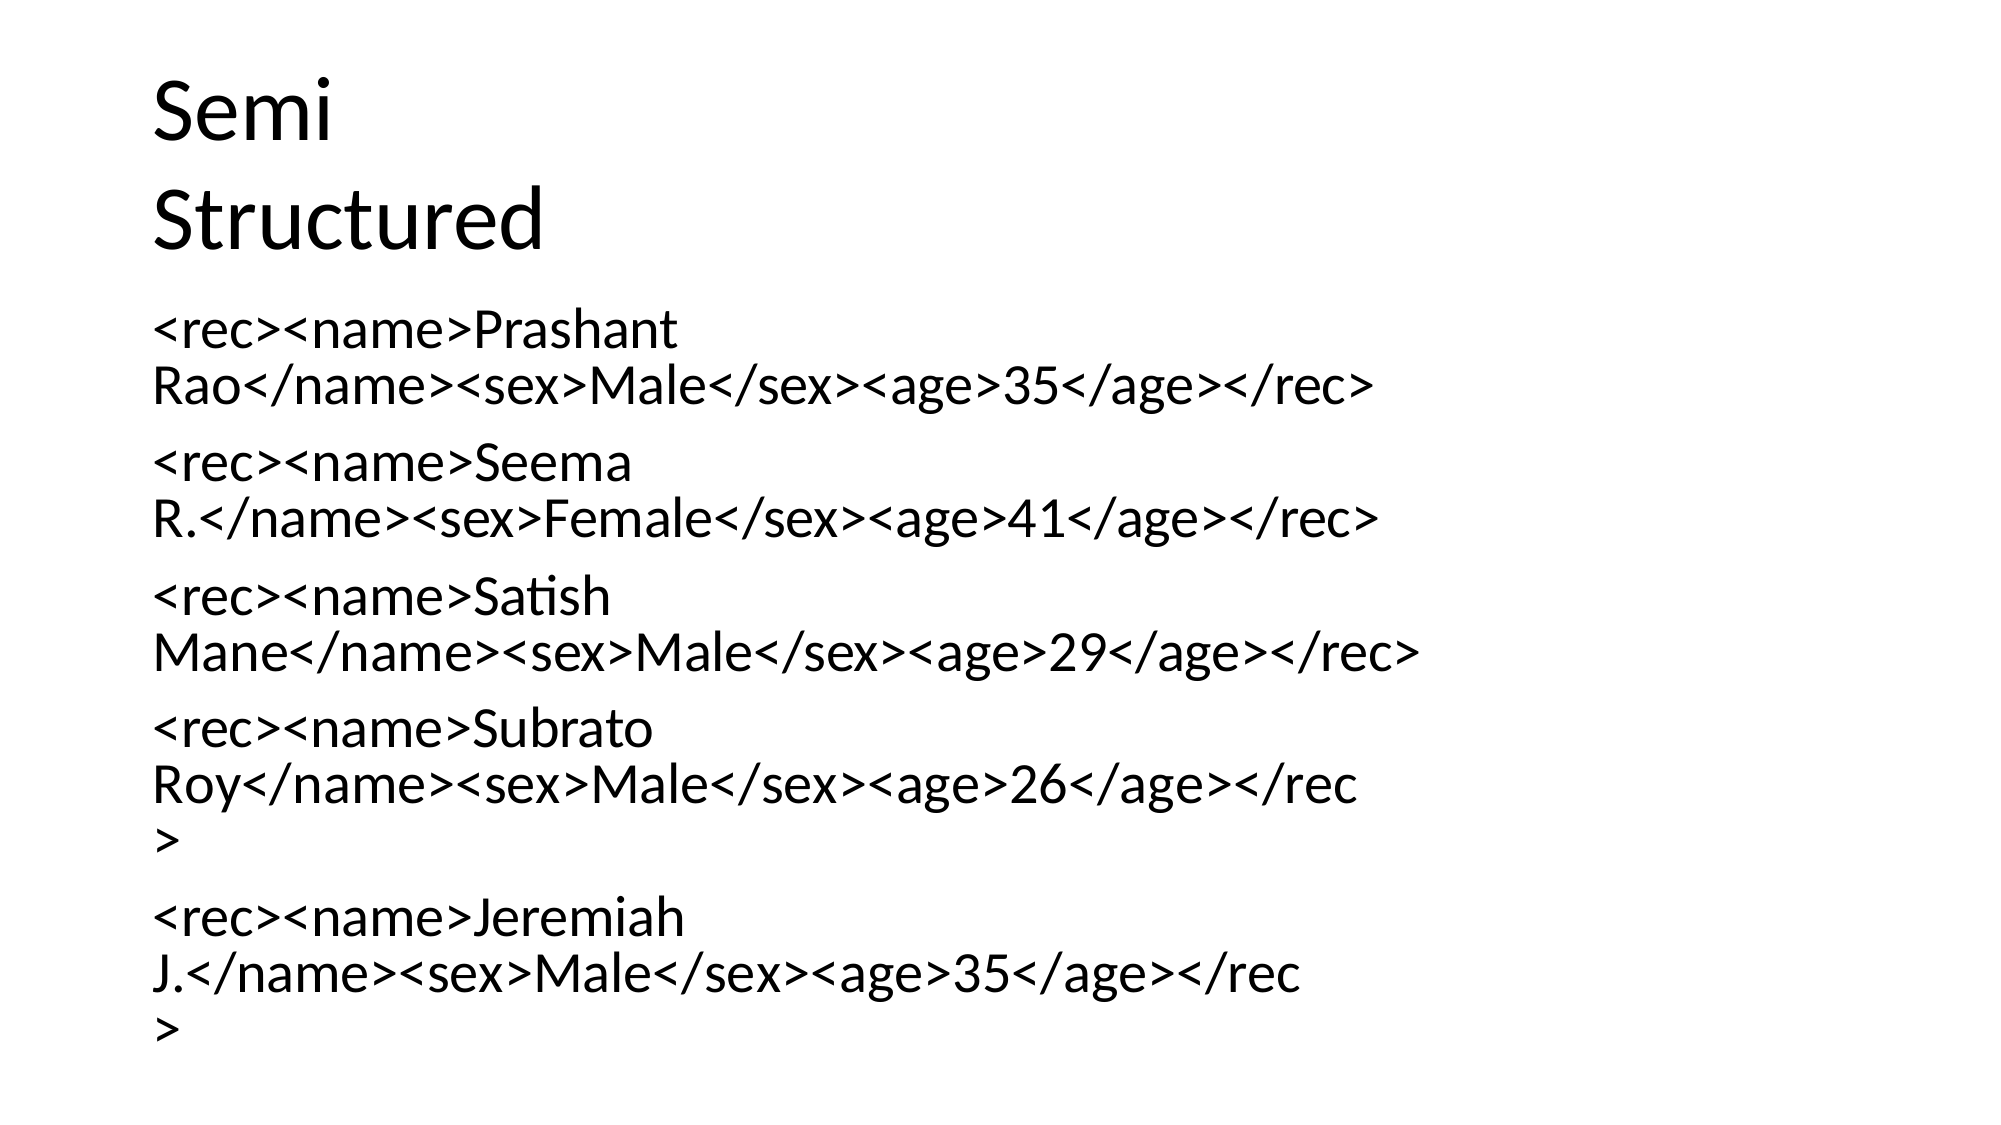

# Semi Structured
<rec><name>Prashant  Rao</name><sex>Male</sex><age>35</age></rec>
<rec><name>Seema  R.</name><sex>Female</sex><age>41</age></rec>
<rec><name>Satish  Mane</name><sex>Male</sex><age>29</age></rec>
<rec><name>Subrato  Roy</name><sex>Male</sex><age>26</age></rec>
<rec><name>Jeremiah  J.</name><sex>Male</sex><age>35</age></rec>